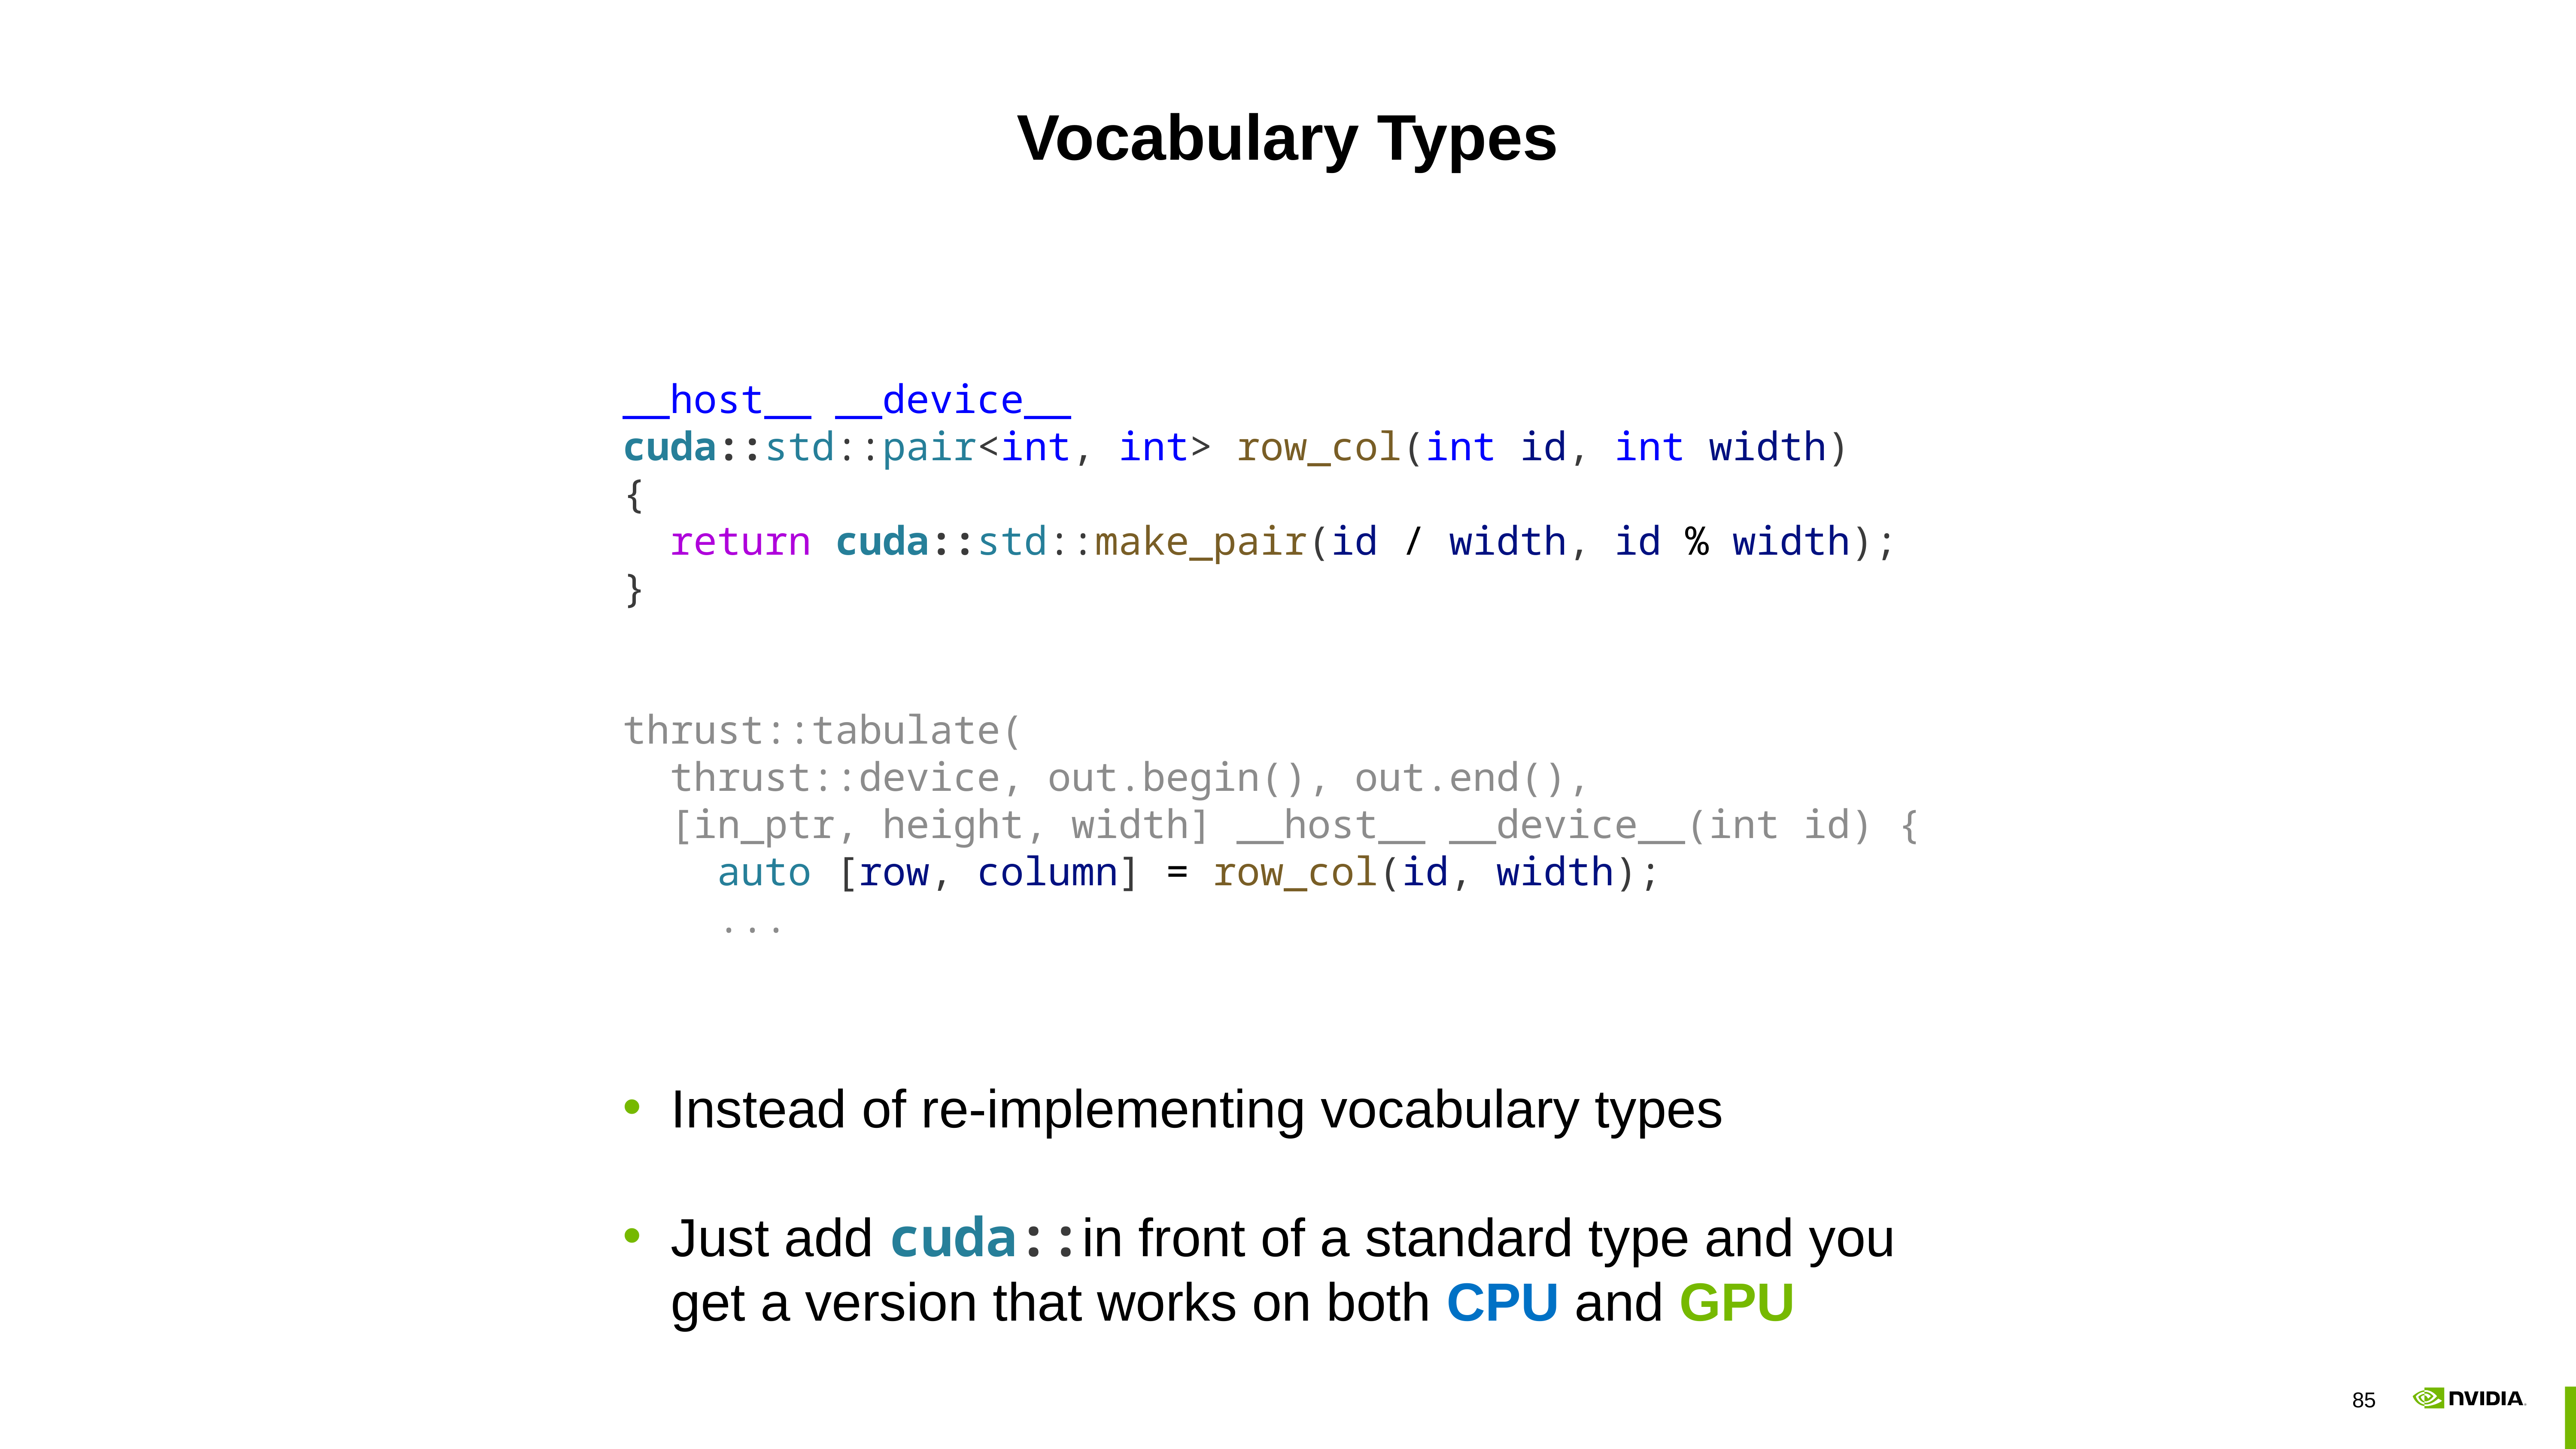

# Vocabulary Types
__host__ __device__
cuda::std::pair<int, int> row_col(int id, int width)
{
  return cuda::std::make_pair(id / width, id % width);
}

thrust::tabulate(
  thrust::device, out.begin(), out.end(),
  [in_ptr, height, width] __host__ __device__(int id) {
    auto [row, column] = row_col(id, width);
    ...
Instead of re-implementing vocabulary types

Just add cuda::in front of a standard type and you get a version that works on both CPU and GPU